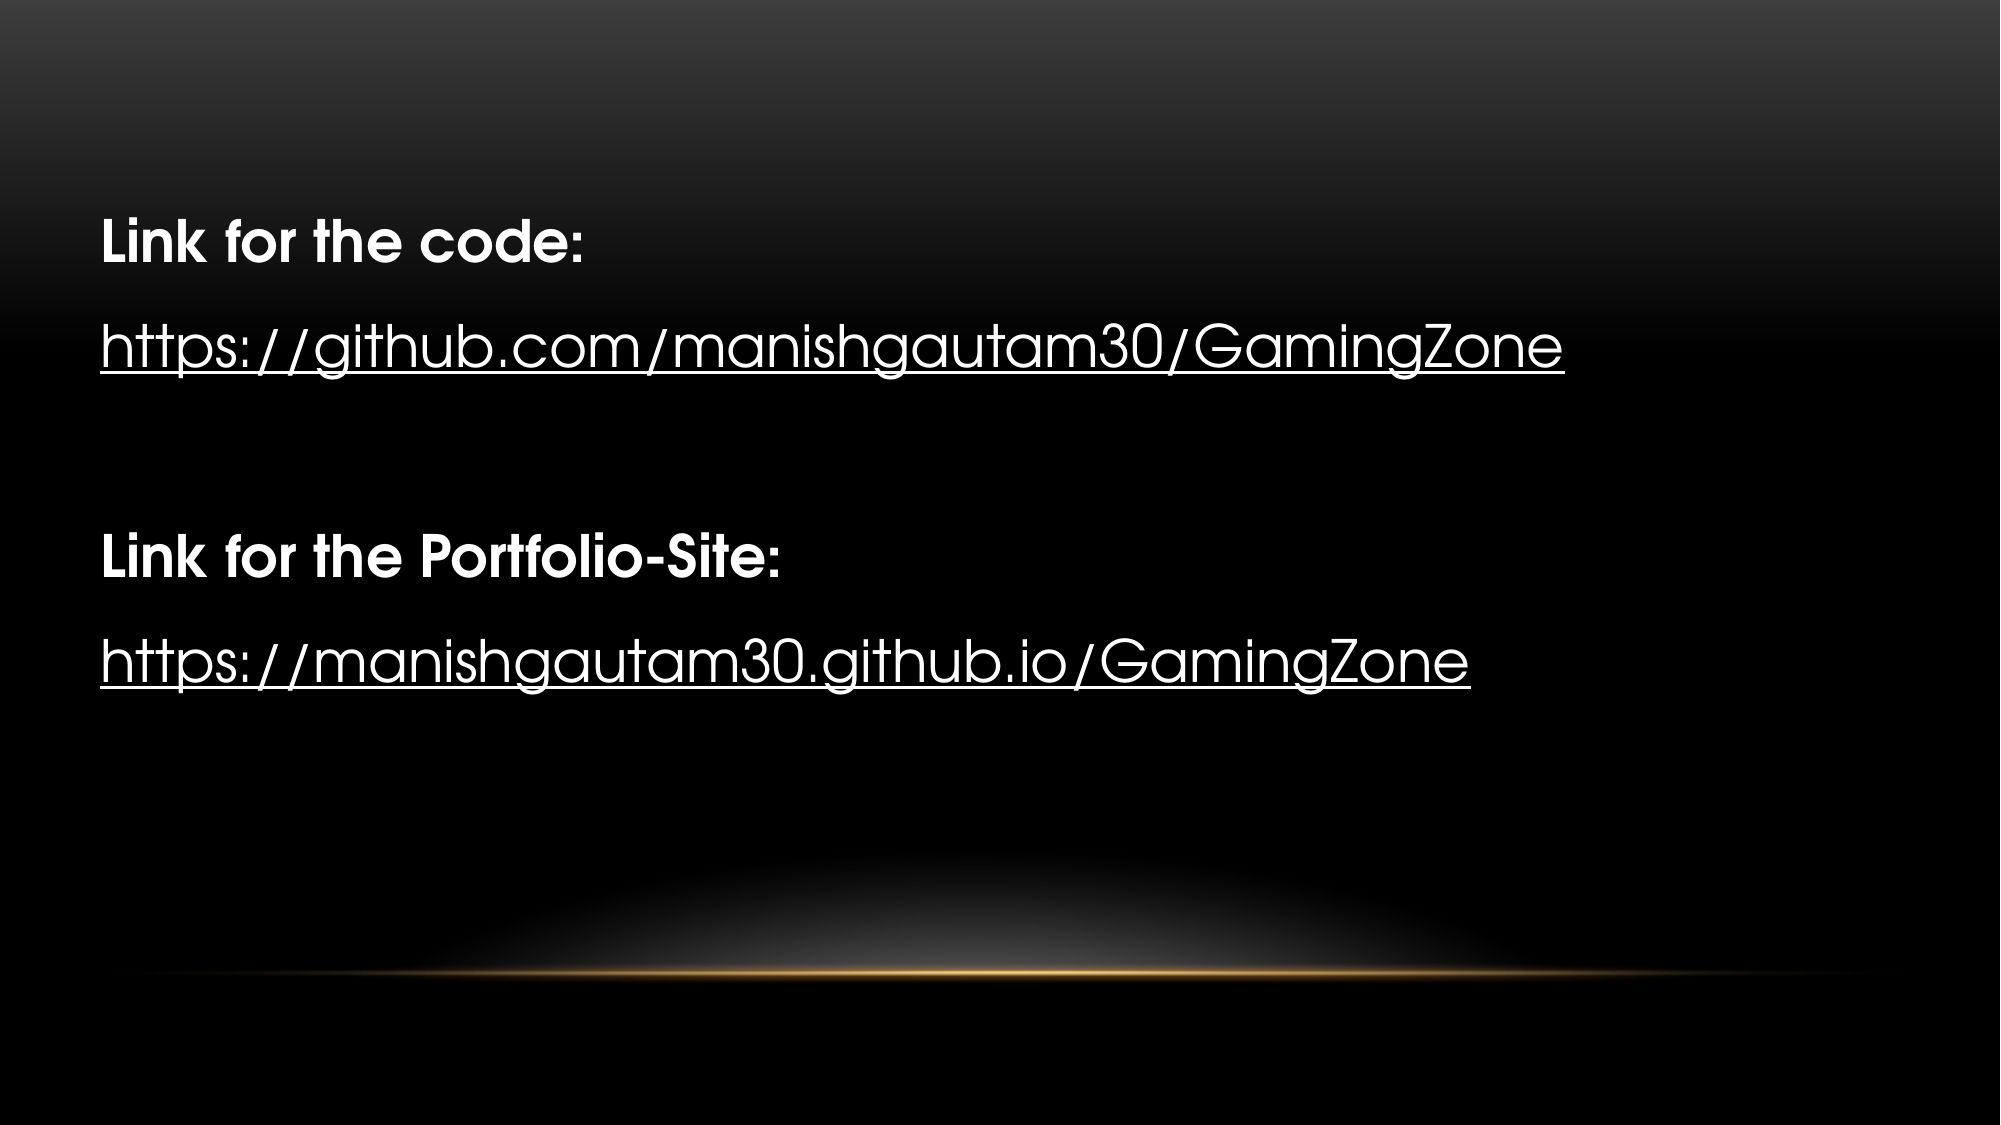

Link for the code:
https://github.com/manishgautam30/GamingZone
Link for the Portfolio-Site:
https://manishgautam30.github.io/GamingZone